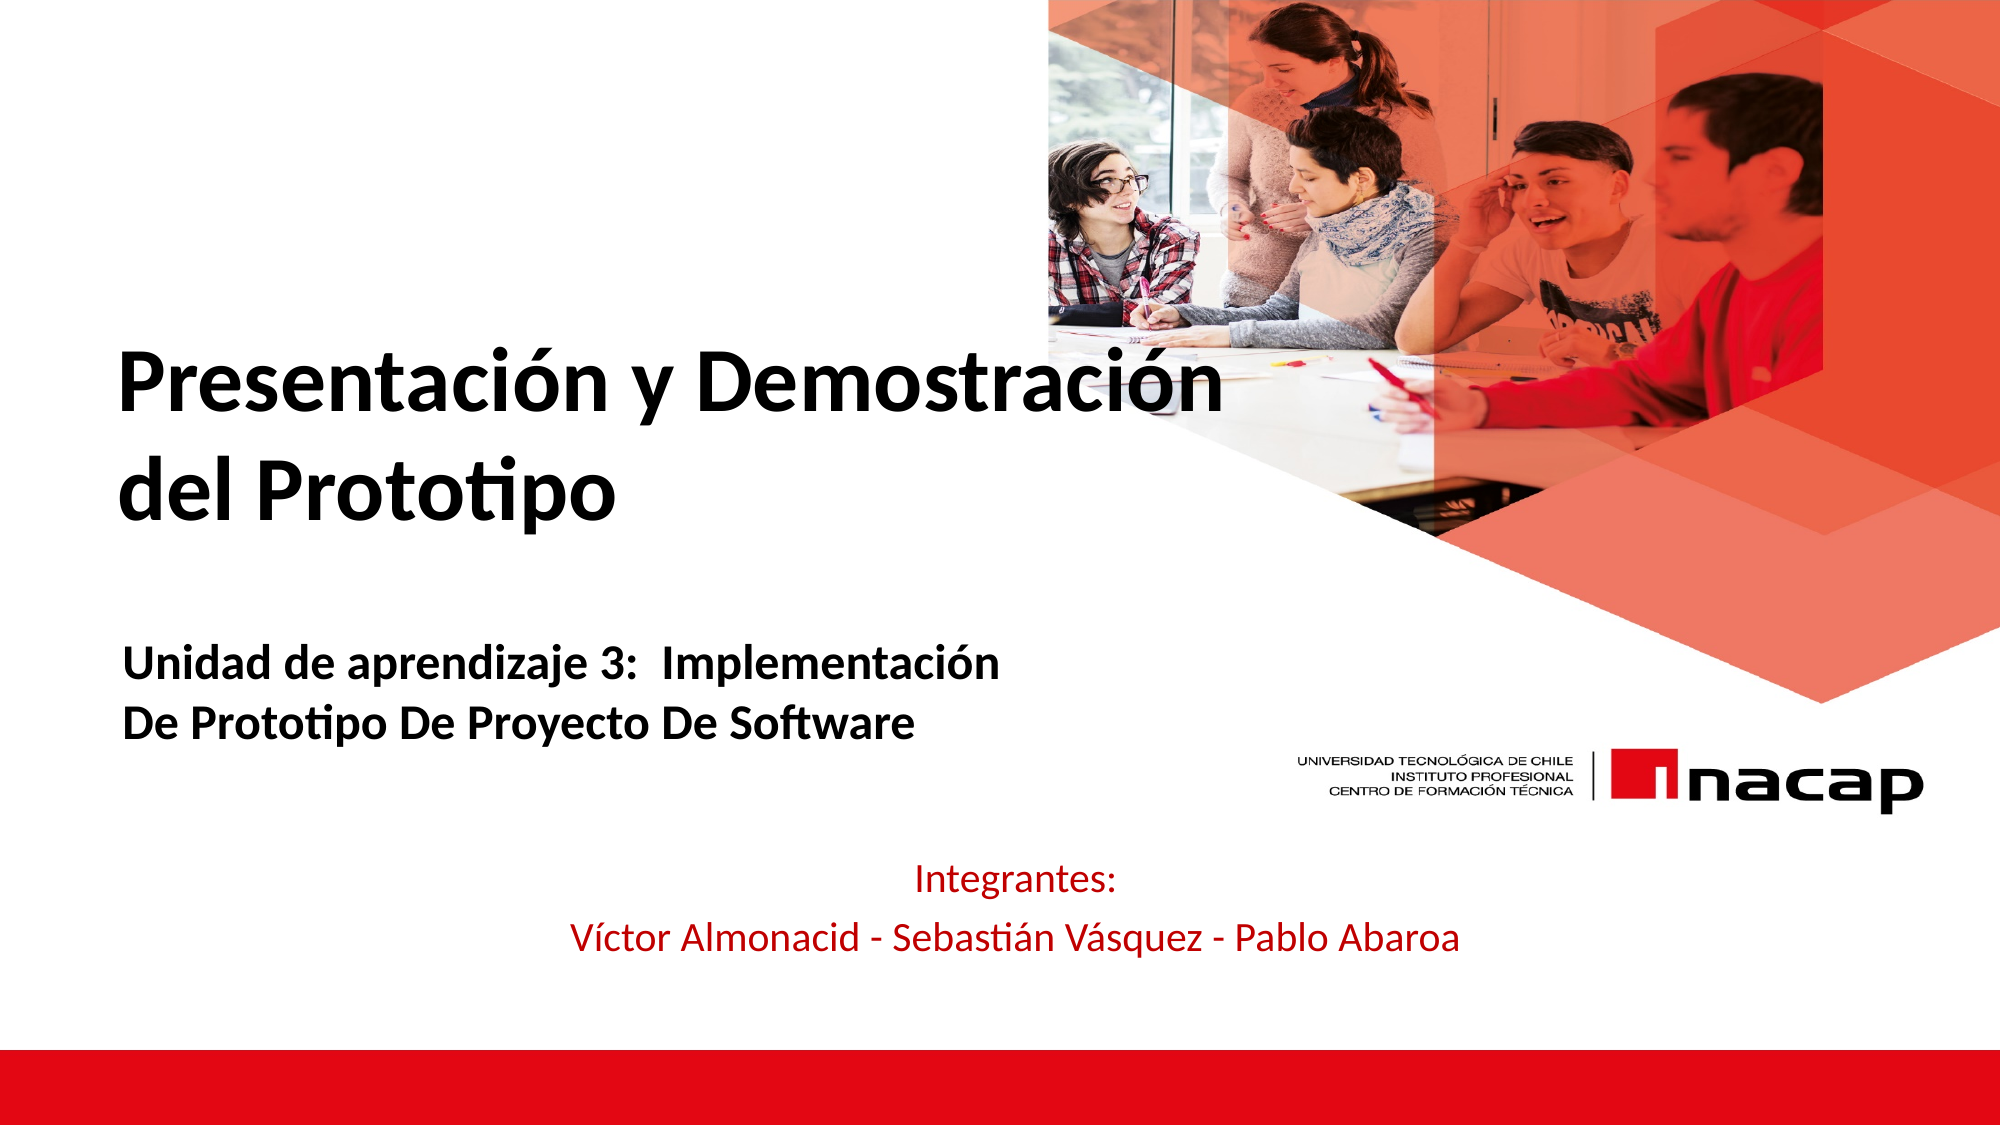

# Presentación y Demostración del Prototipo
Unidad de aprendizaje 3:  Implementación De Prototipo De Proyecto De Software
Integrantes:
Víctor Almonacid - Sebastián Vásquez - Pablo Abaroa